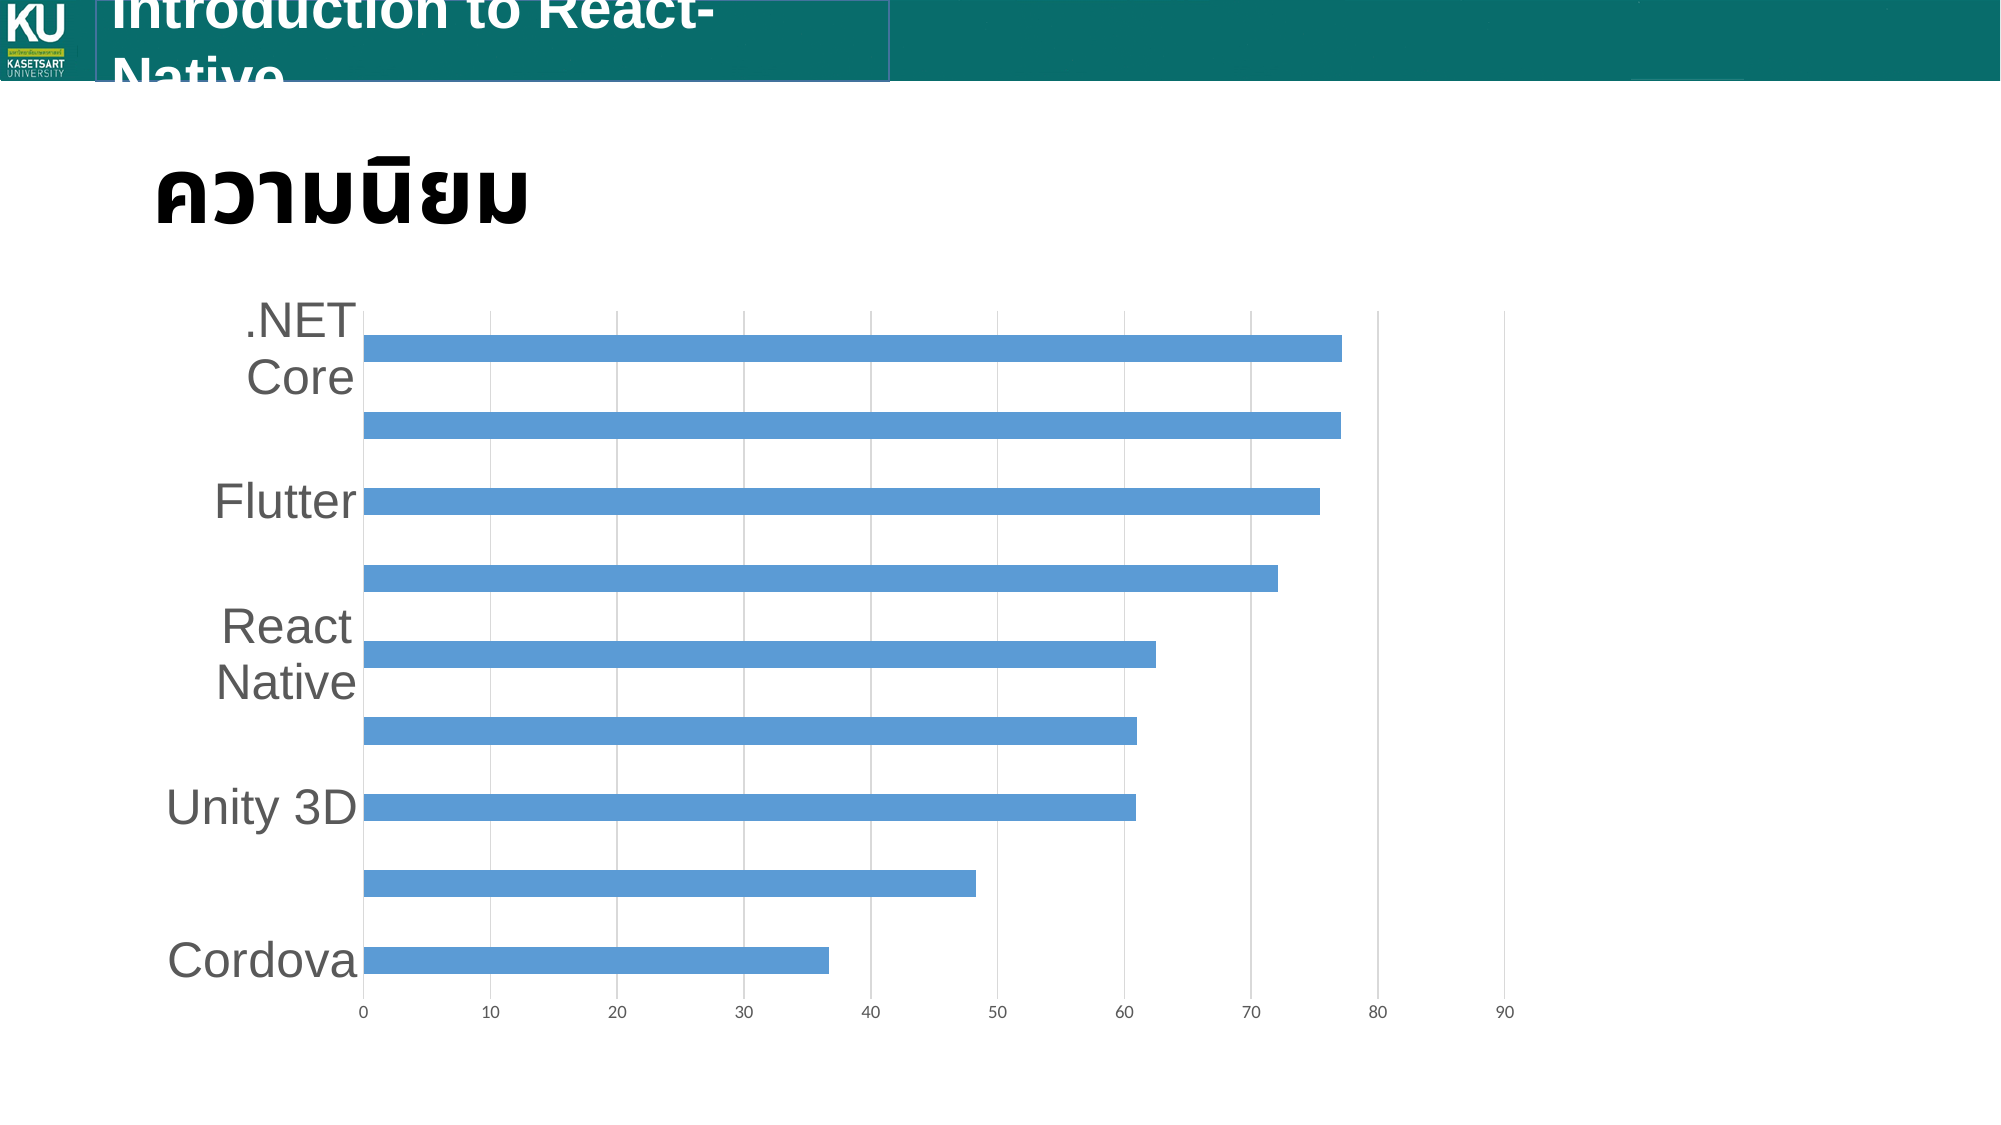

Introduction to React-Native
# ความนิยม

### Chart

| Category | Series 1 |
|---|---|
| Cordova | 36.7 |
| Xamarin | 48.3 |
| Unity 3D | 60.9 |
| .NET | 61.0 |
| React Native | 62.5 |
| Node.js | 72.1 |
| Flutter | 75.4 |
| Torch/PyTorch | 77.1 |
| .NET Core | 77.2 |